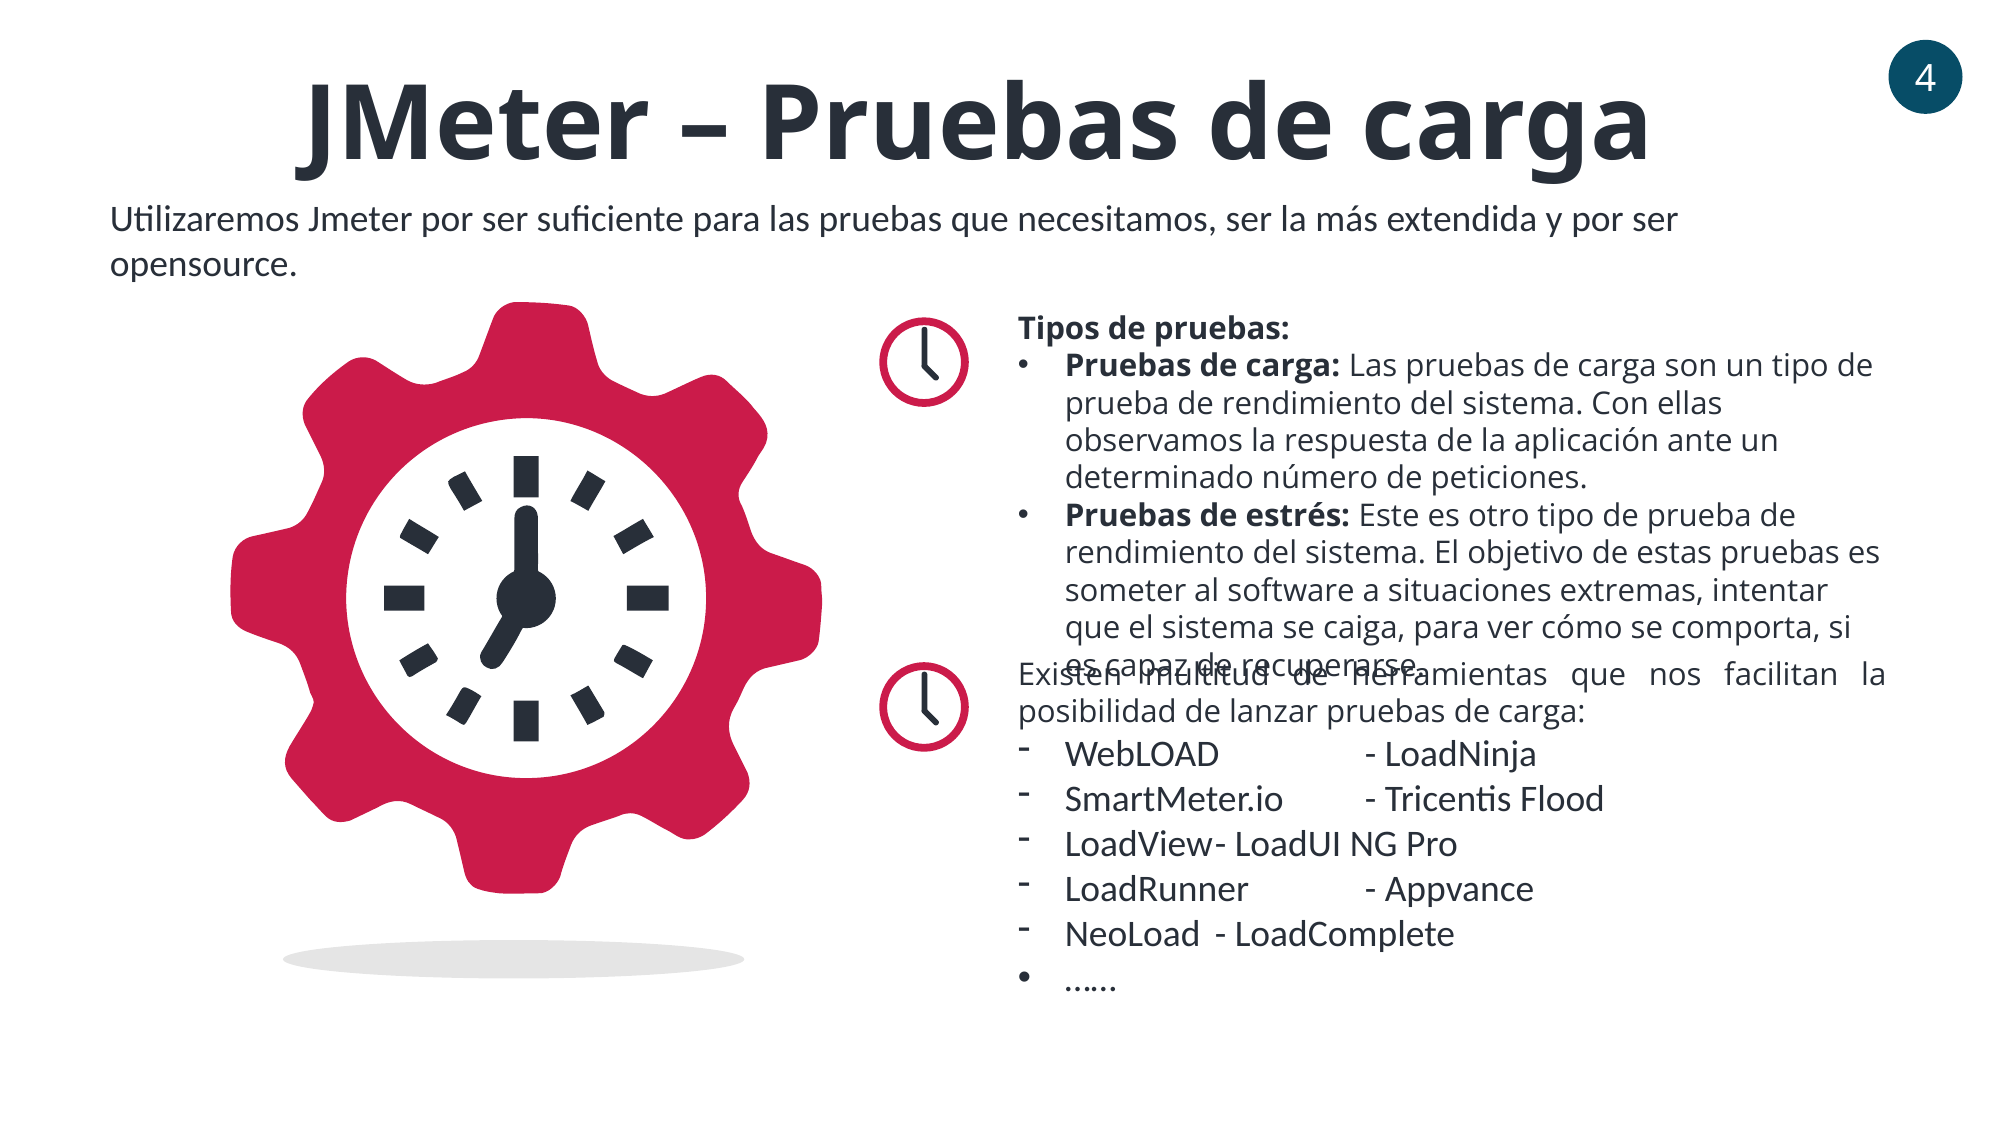

4
JMeter – Pruebas de carga
Utilizaremos Jmeter por ser suficiente para las pruebas que necesitamos, ser la más extendida y por ser opensource.

Tipos de pruebas:
Pruebas de carga: Las pruebas de carga son un tipo de prueba de rendimiento del sistema. Con ellas observamos la respuesta de la aplicación ante un determinado número de peticiones.
Pruebas de estrés: Este es otro tipo de prueba de rendimiento del sistema. El objetivo de estas pruebas es someter al software a situaciones extremas, intentar que el sistema se caiga, para ver cómo se comporta, si es capaz de recuperarse.

Existen multitud de herramientas que nos facilitan la posibilidad de lanzar pruebas de carga:
WebLOAD	- LoadNinja
SmartMeter.io	- Tricentis Flood
LoadView	- LoadUI NG Pro
LoadRunner	- Appvance
NeoLoad	- LoadComplete
……